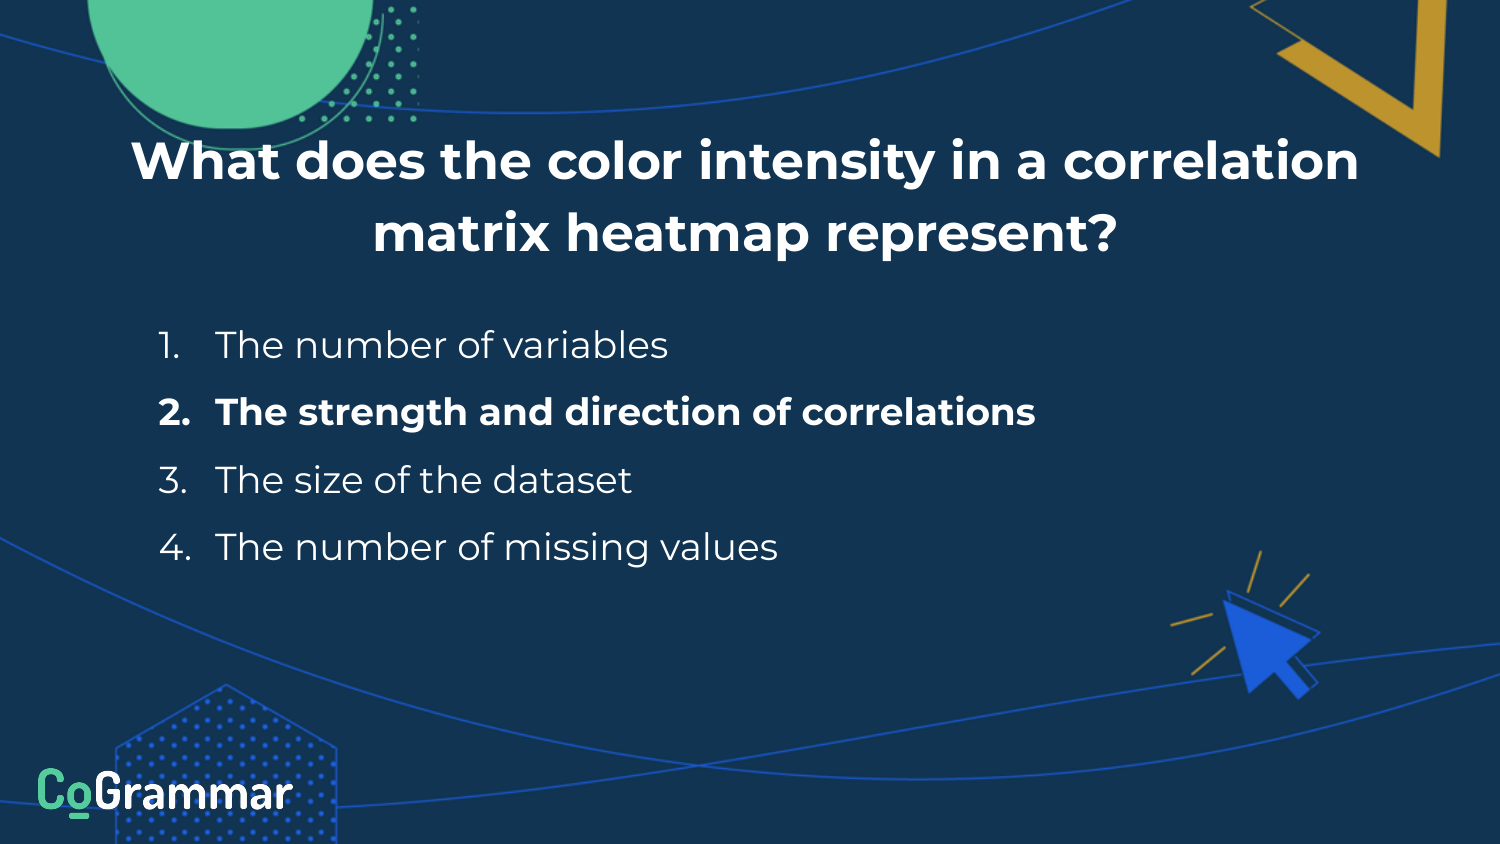

# What does the color intensity in a correlation matrix heatmap represent?

The number of variables
The strength and direction of correlations
The size of the dataset
The number of missing values